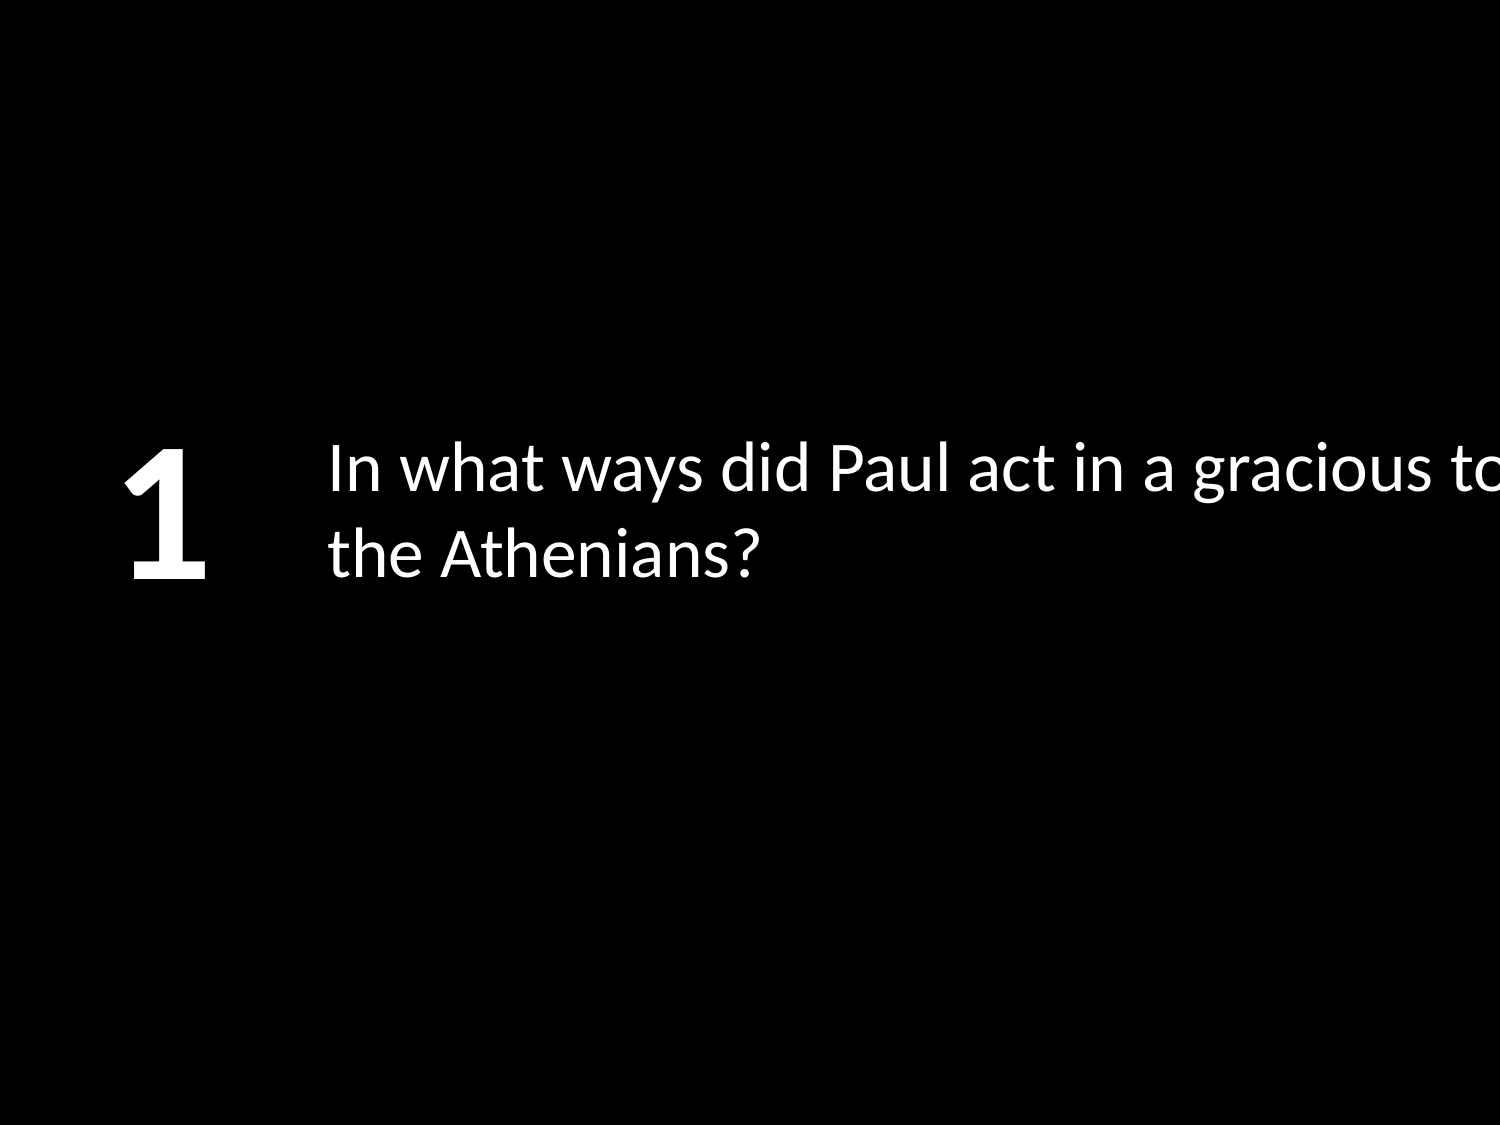

1
# In what ways did Paul act in a gracious to the Athenians?